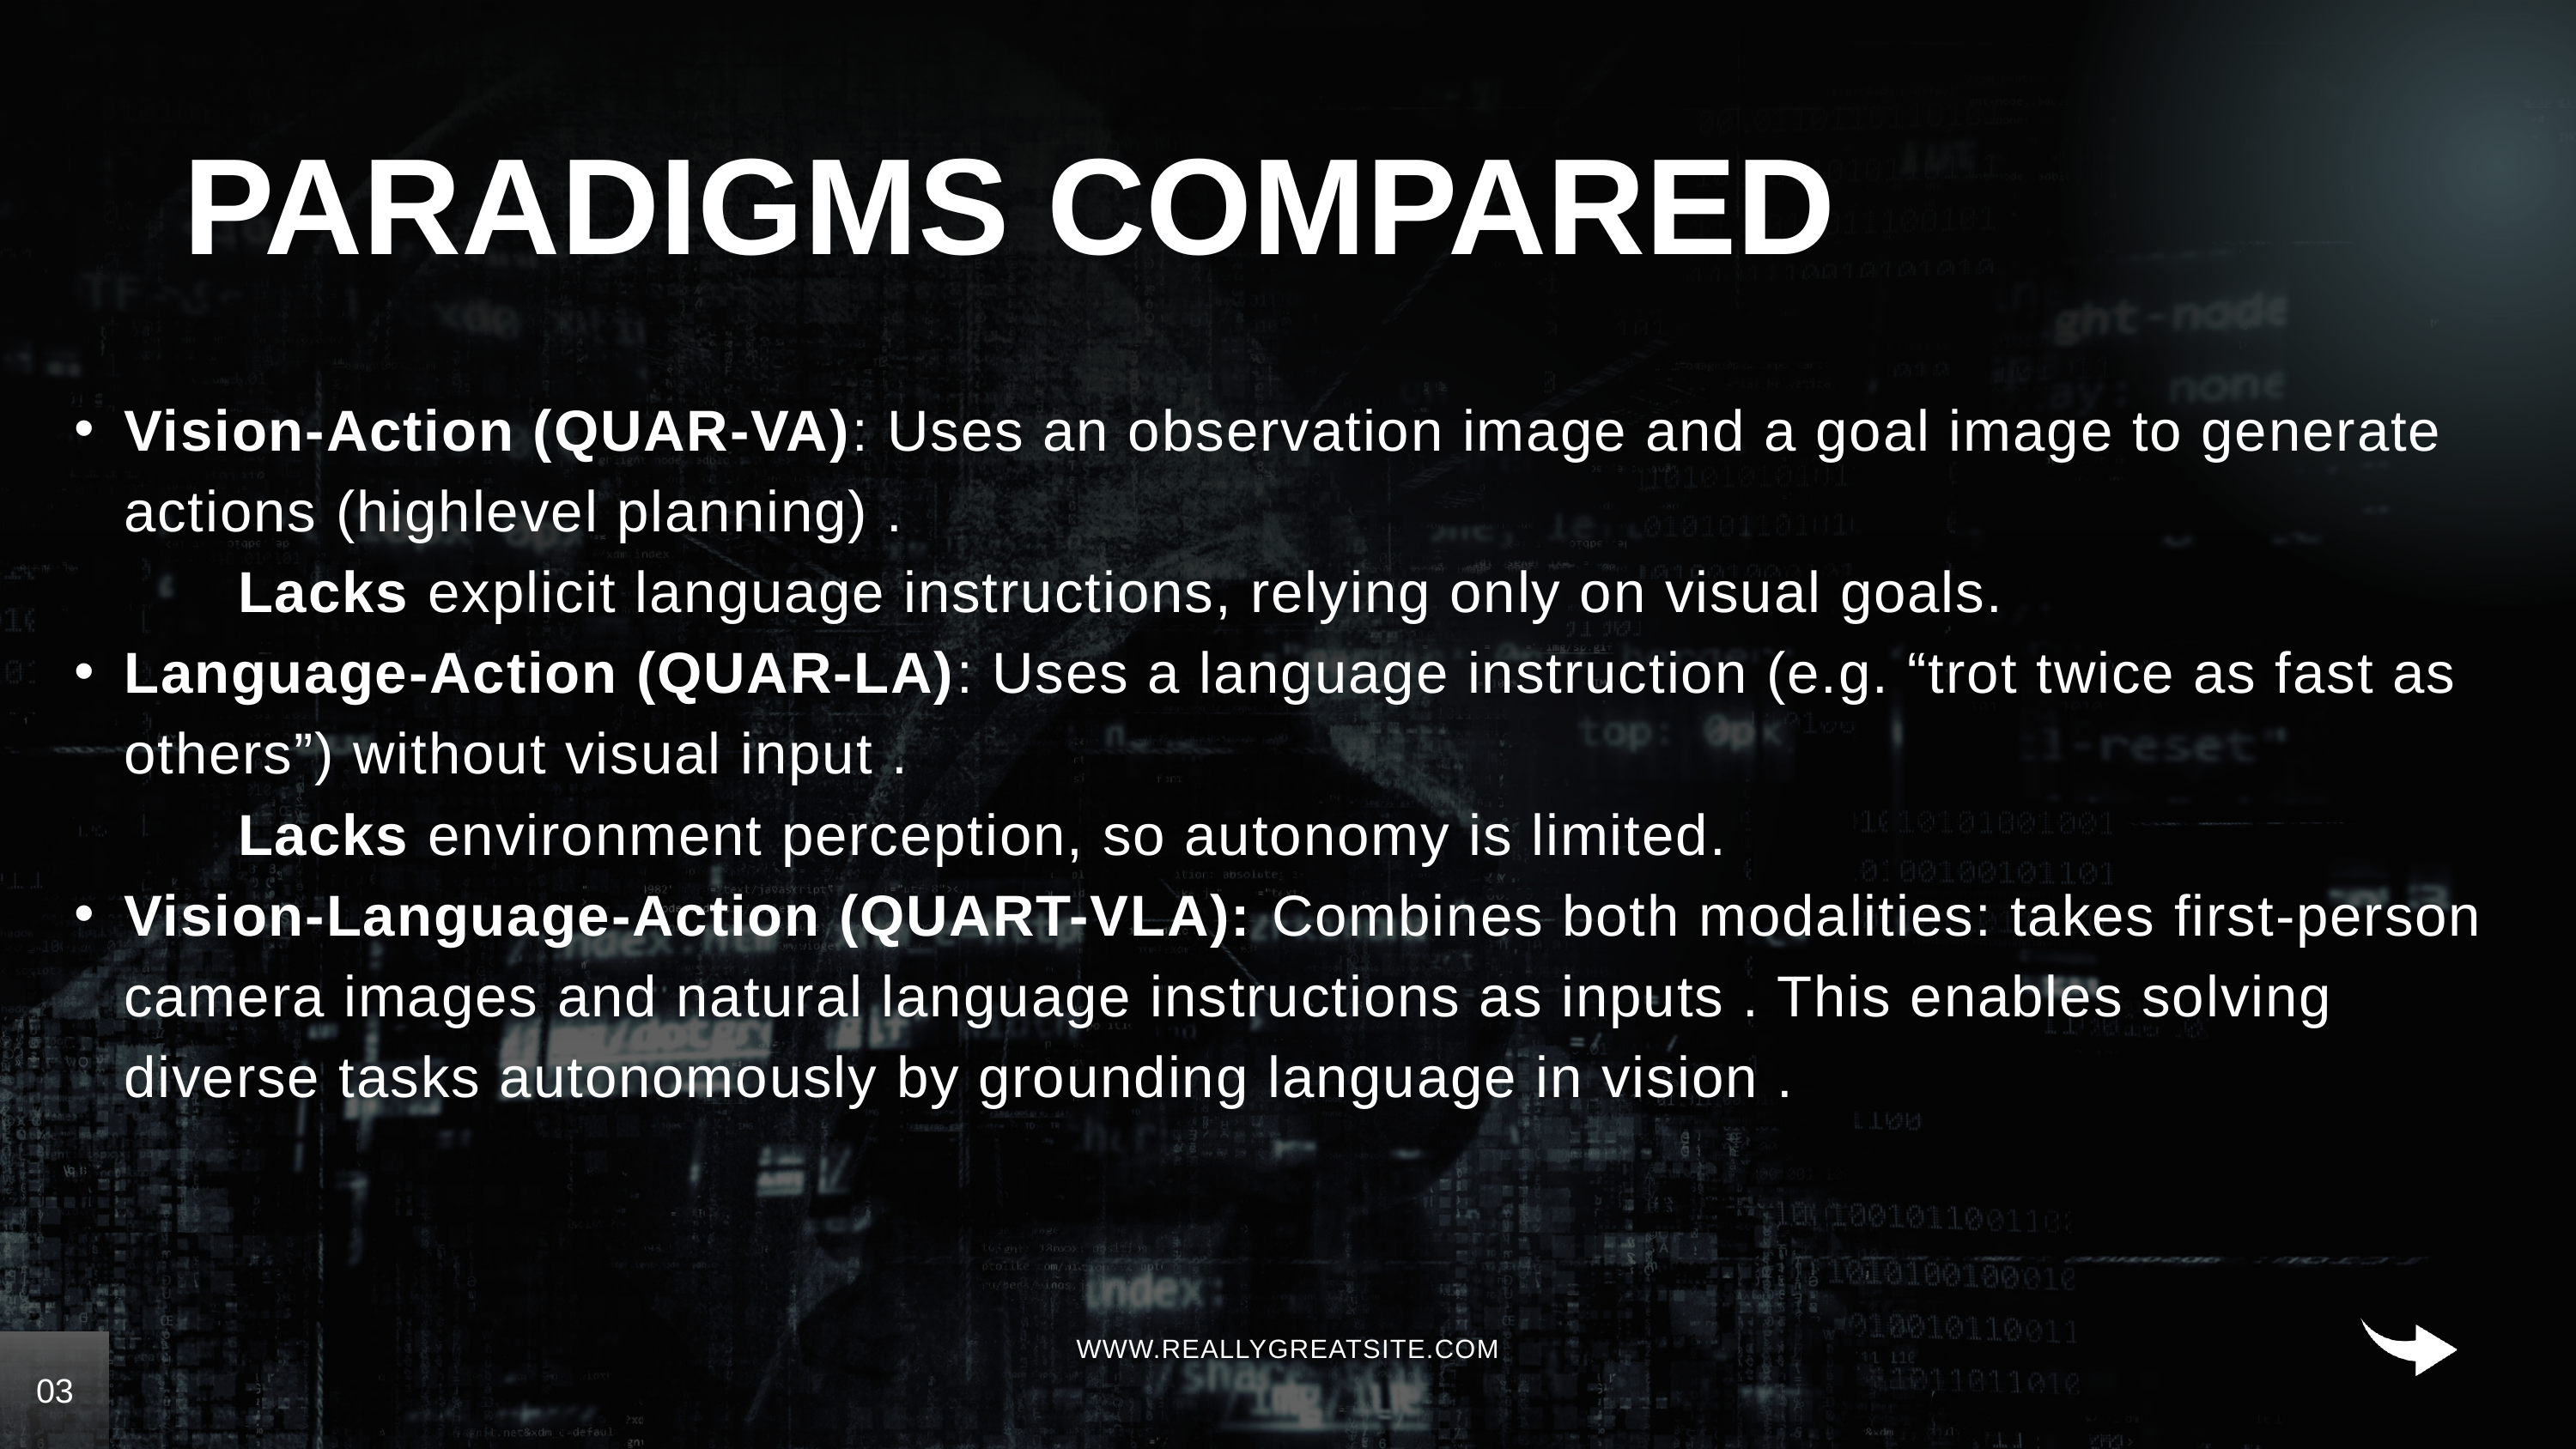

PARADIGMS COMPARED
Vision-Action (QUAR-VA): Uses an observation image and a goal image to generate actions (highlevel planning) .
            Lacks explicit language instructions, relying only on visual goals.
Language-Action (QUAR-LA): Uses a language instruction (e.g. “trot twice as fast as others”) without visual input .
            Lacks environment perception, so autonomy is limited.
Vision-Language-Action (QUART-VLA): Combines both modalities: takes first-person camera images and natural language instructions as inputs . This enables solving diverse tasks autonomously by grounding language in vision .

WWW.REALLYGREATSITE.COM

03